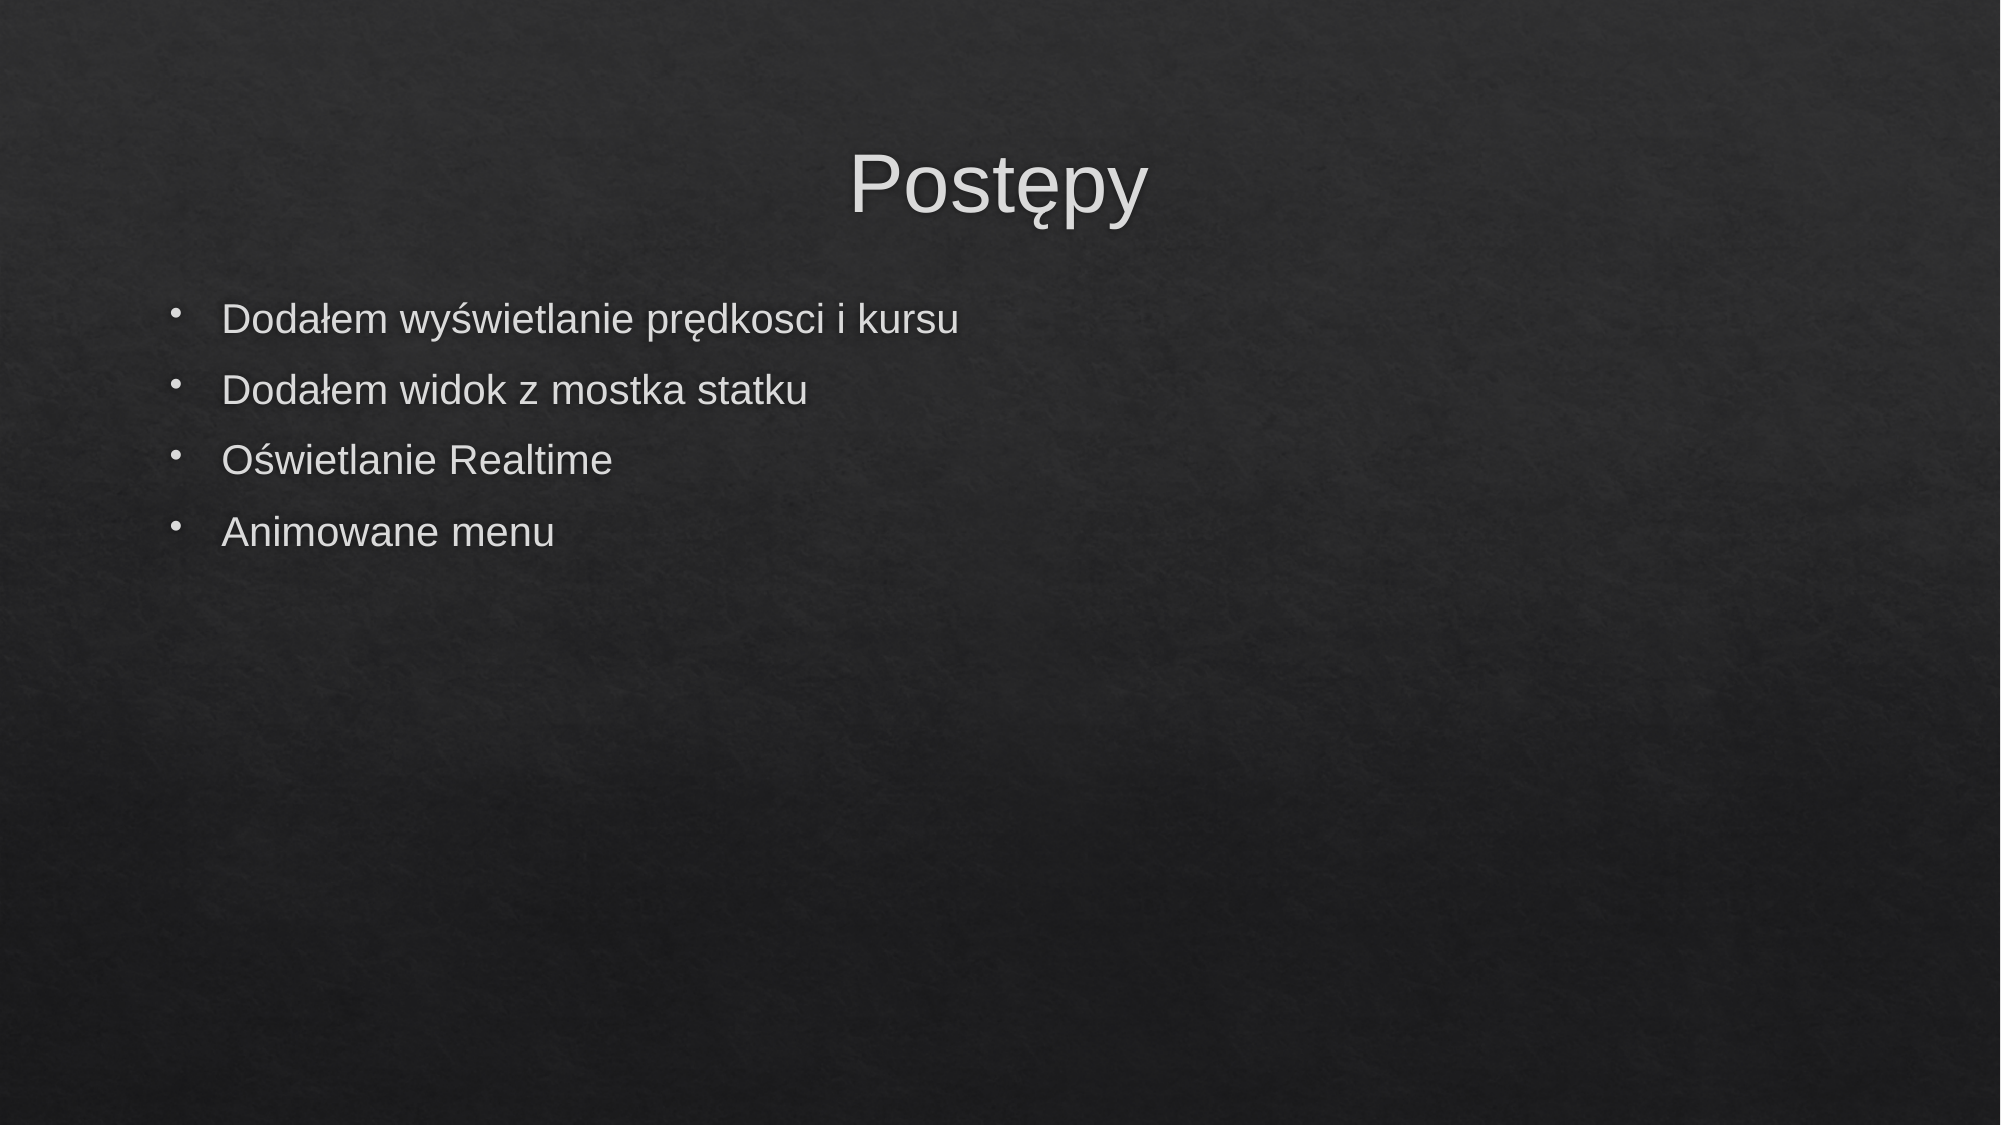

# Postępy
Dodałem wyświetlanie prędkosci i kursu
Dodałem widok z mostka statku
Oświetlanie Realtime
Animowane menu